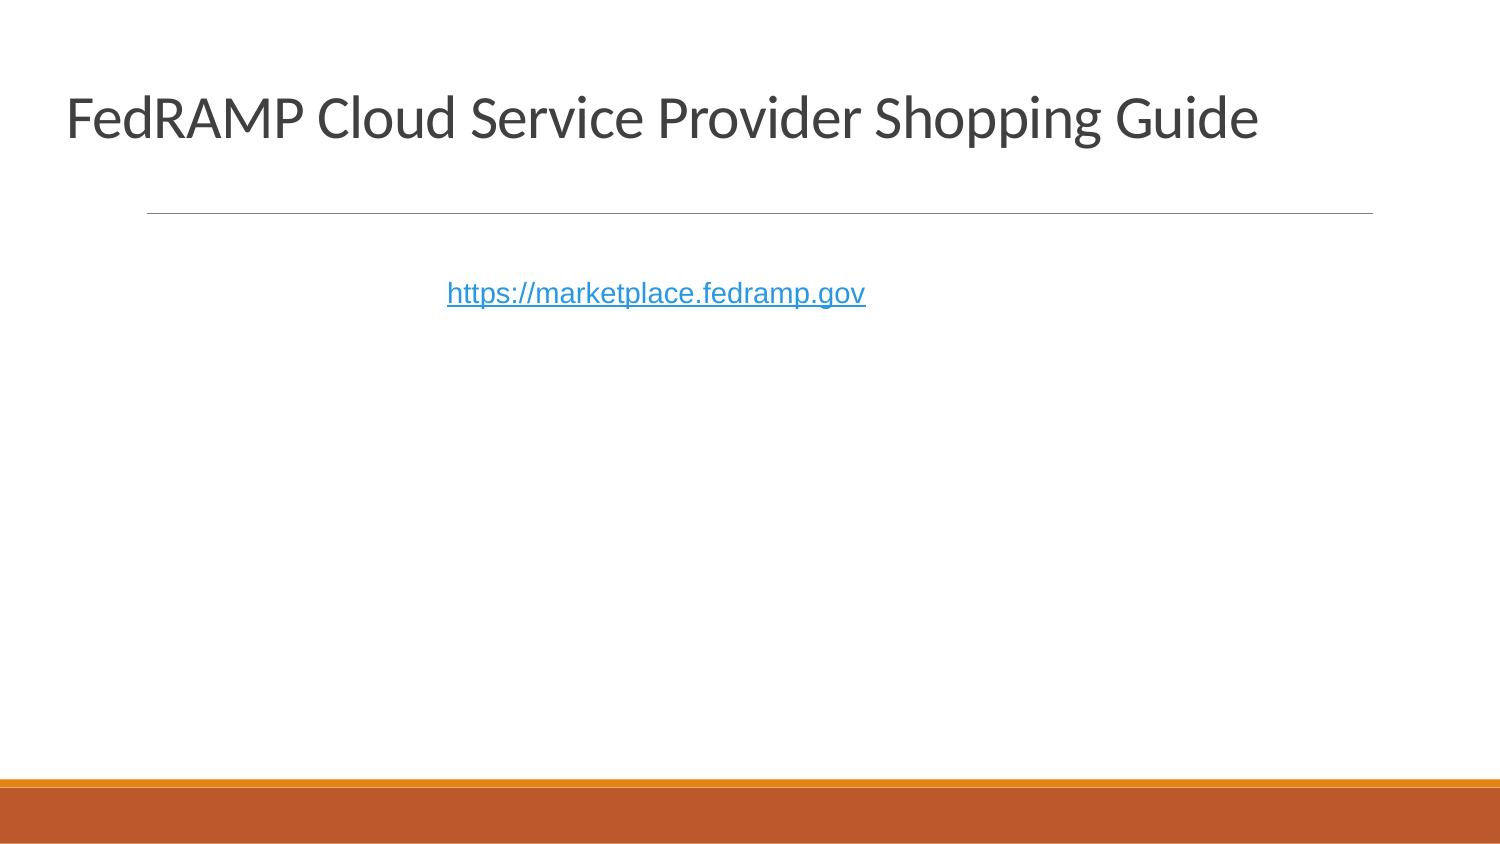

# FedRAMP Cloud Service Provider Shopping Guide
https://marketplace.fedramp.gov